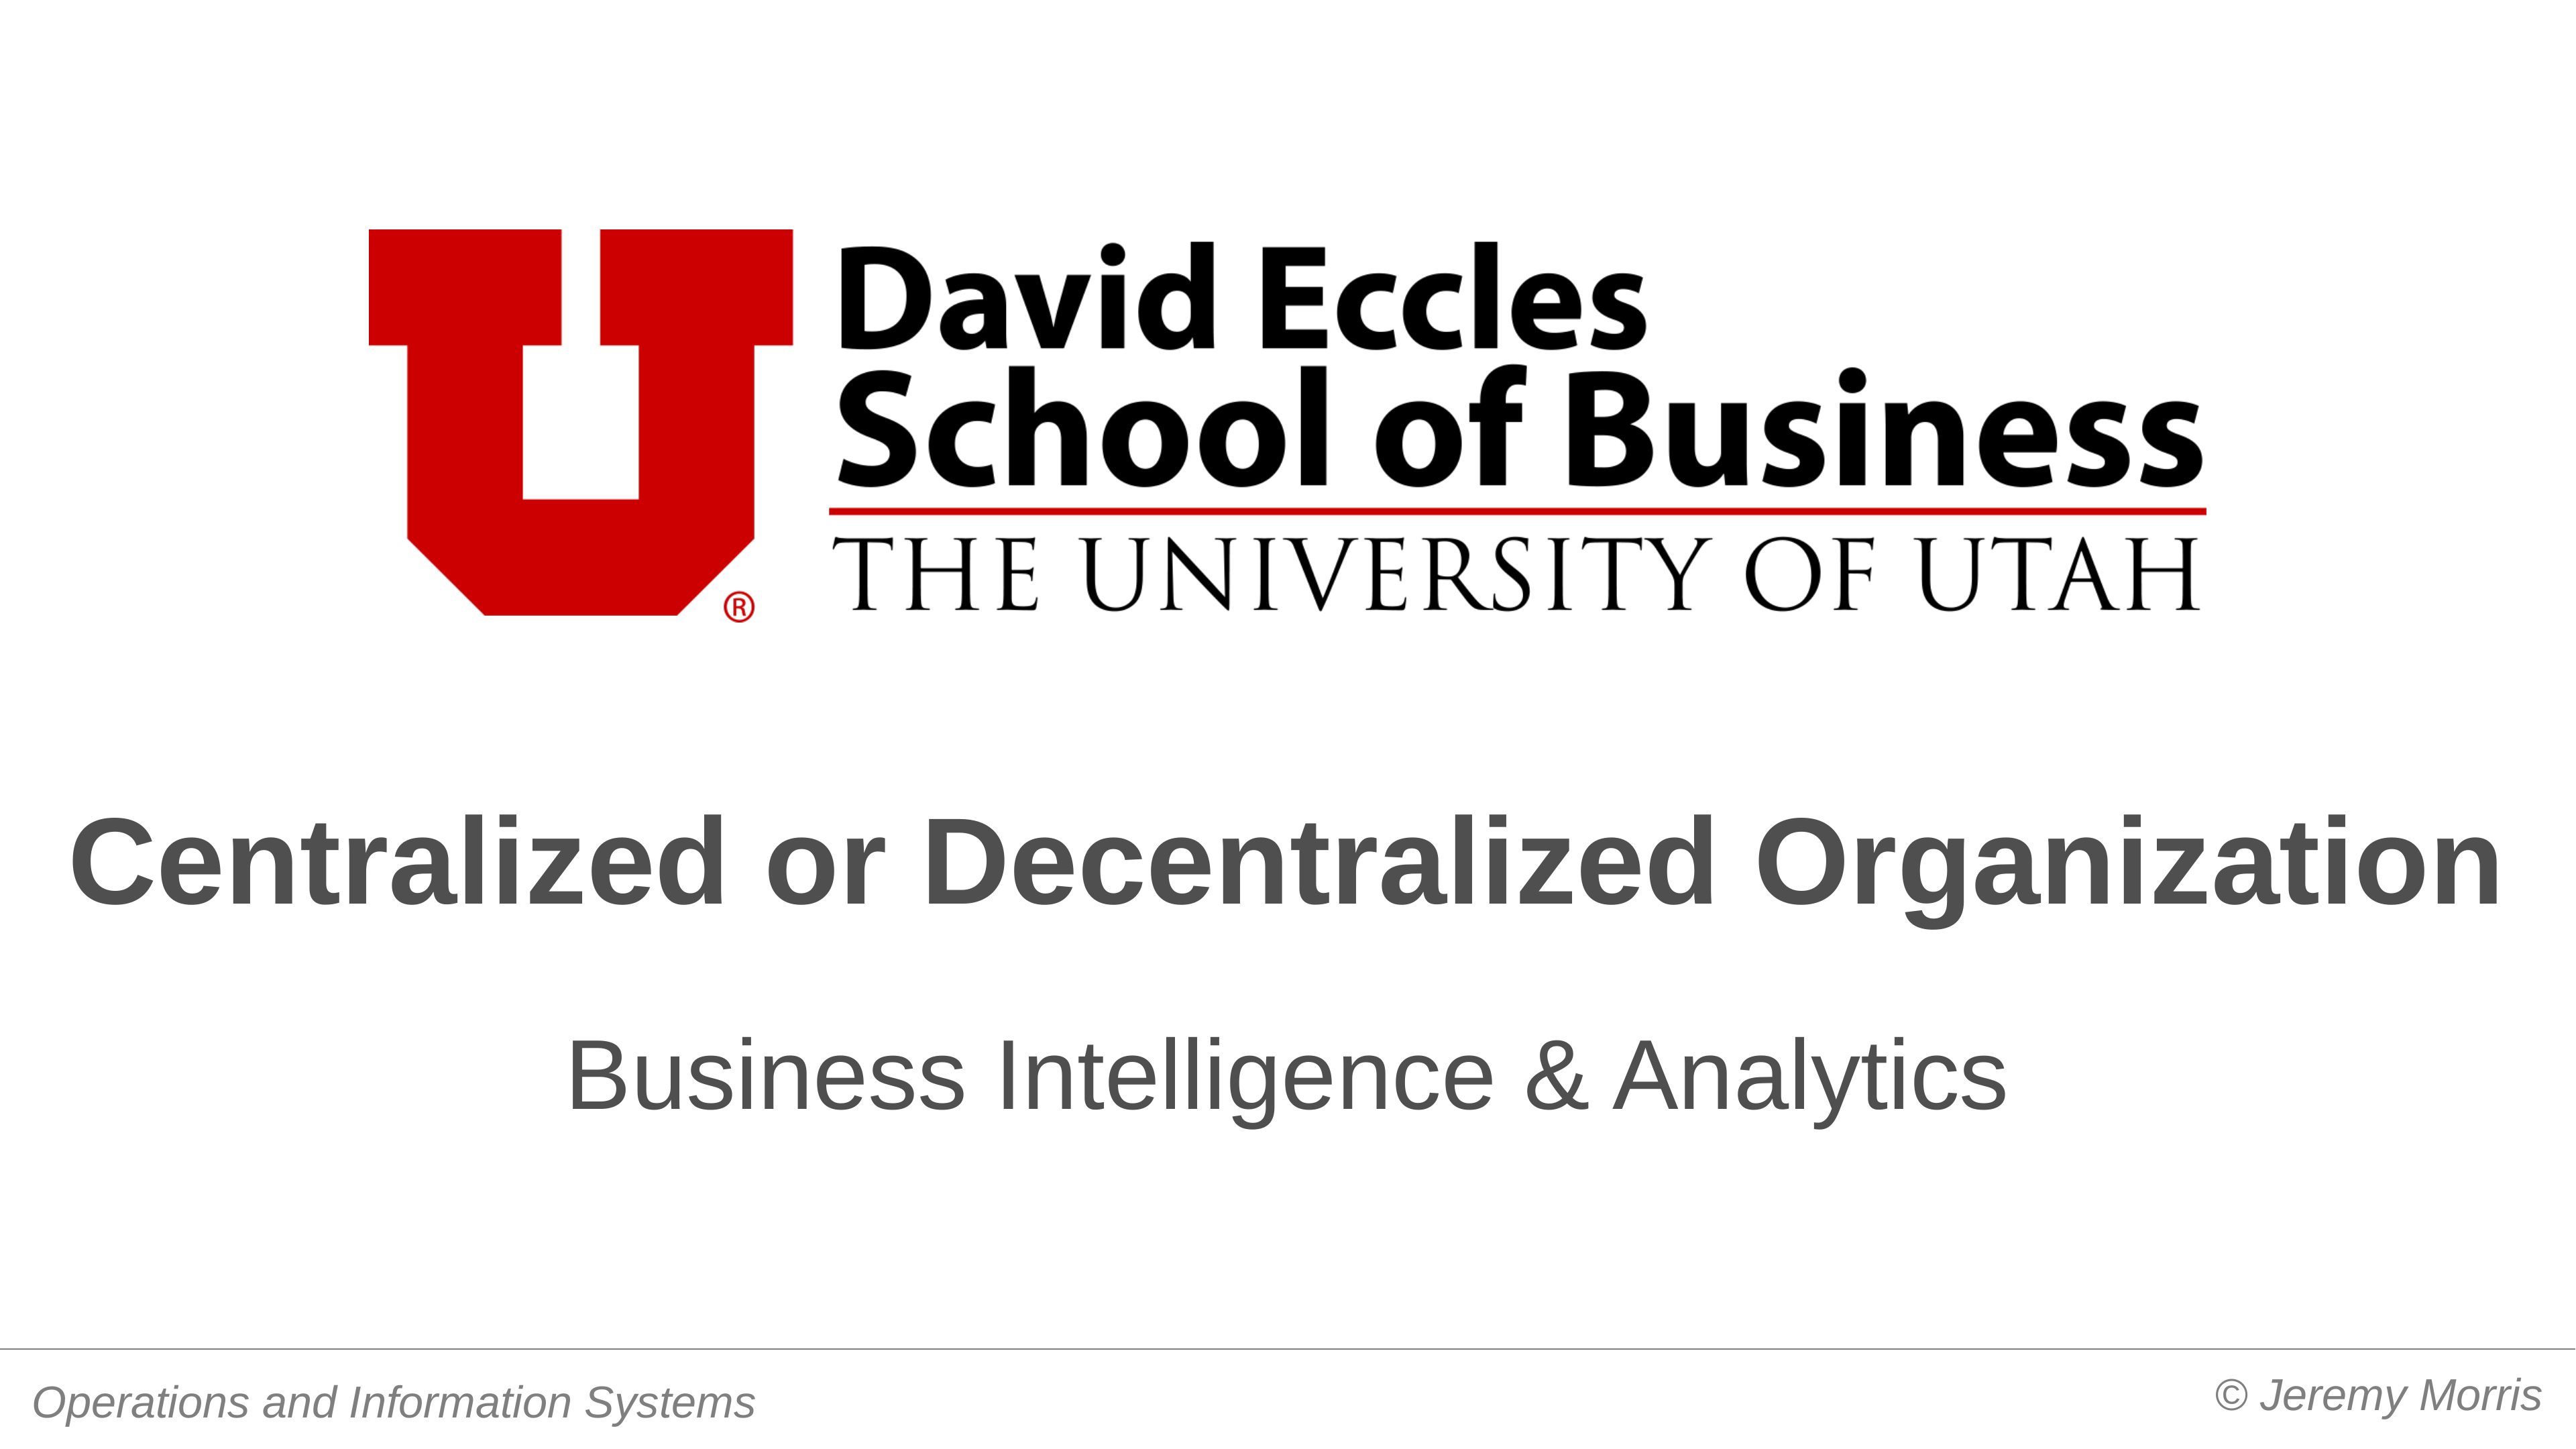

Centralized or Decentralized Organization
Business Intelligence & Analytics